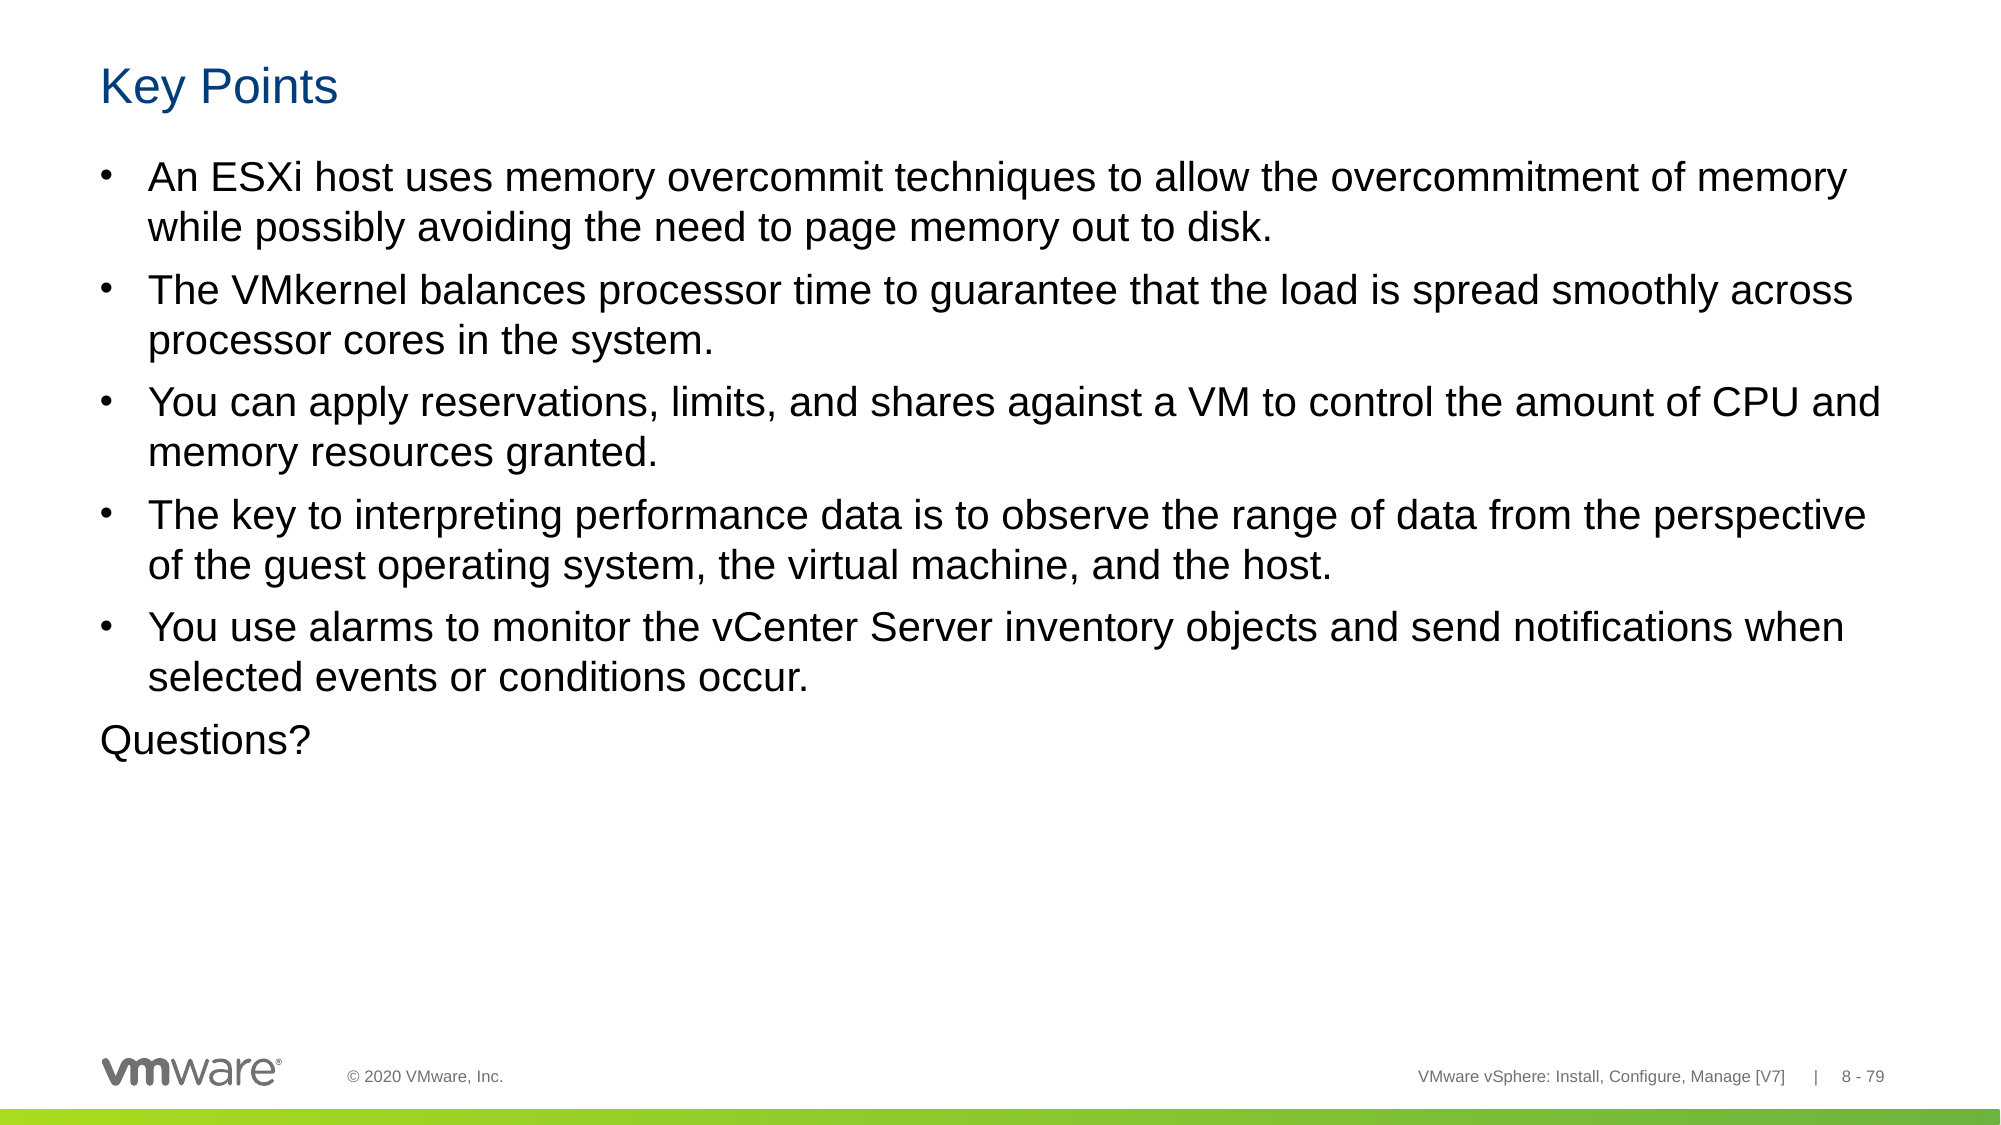

# Key Points
An ESXi host uses memory overcommit techniques to allow the overcommitment of memory while possibly avoiding the need to page memory out to disk.
The VMkernel balances processor time to guarantee that the load is spread smoothly across processor cores in the system.
You can apply reservations, limits, and shares against a VM to control the amount of CPU and memory resources granted.
The key to interpreting performance data is to observe the range of data from the perspective of the guest operating system, the virtual machine, and the host.
You use alarms to monitor the vCenter Server inventory objects and send notifications when selected events or conditions occur.
Questions?
VMware vSphere: Install, Configure, Manage [V7]      |     8 - 79